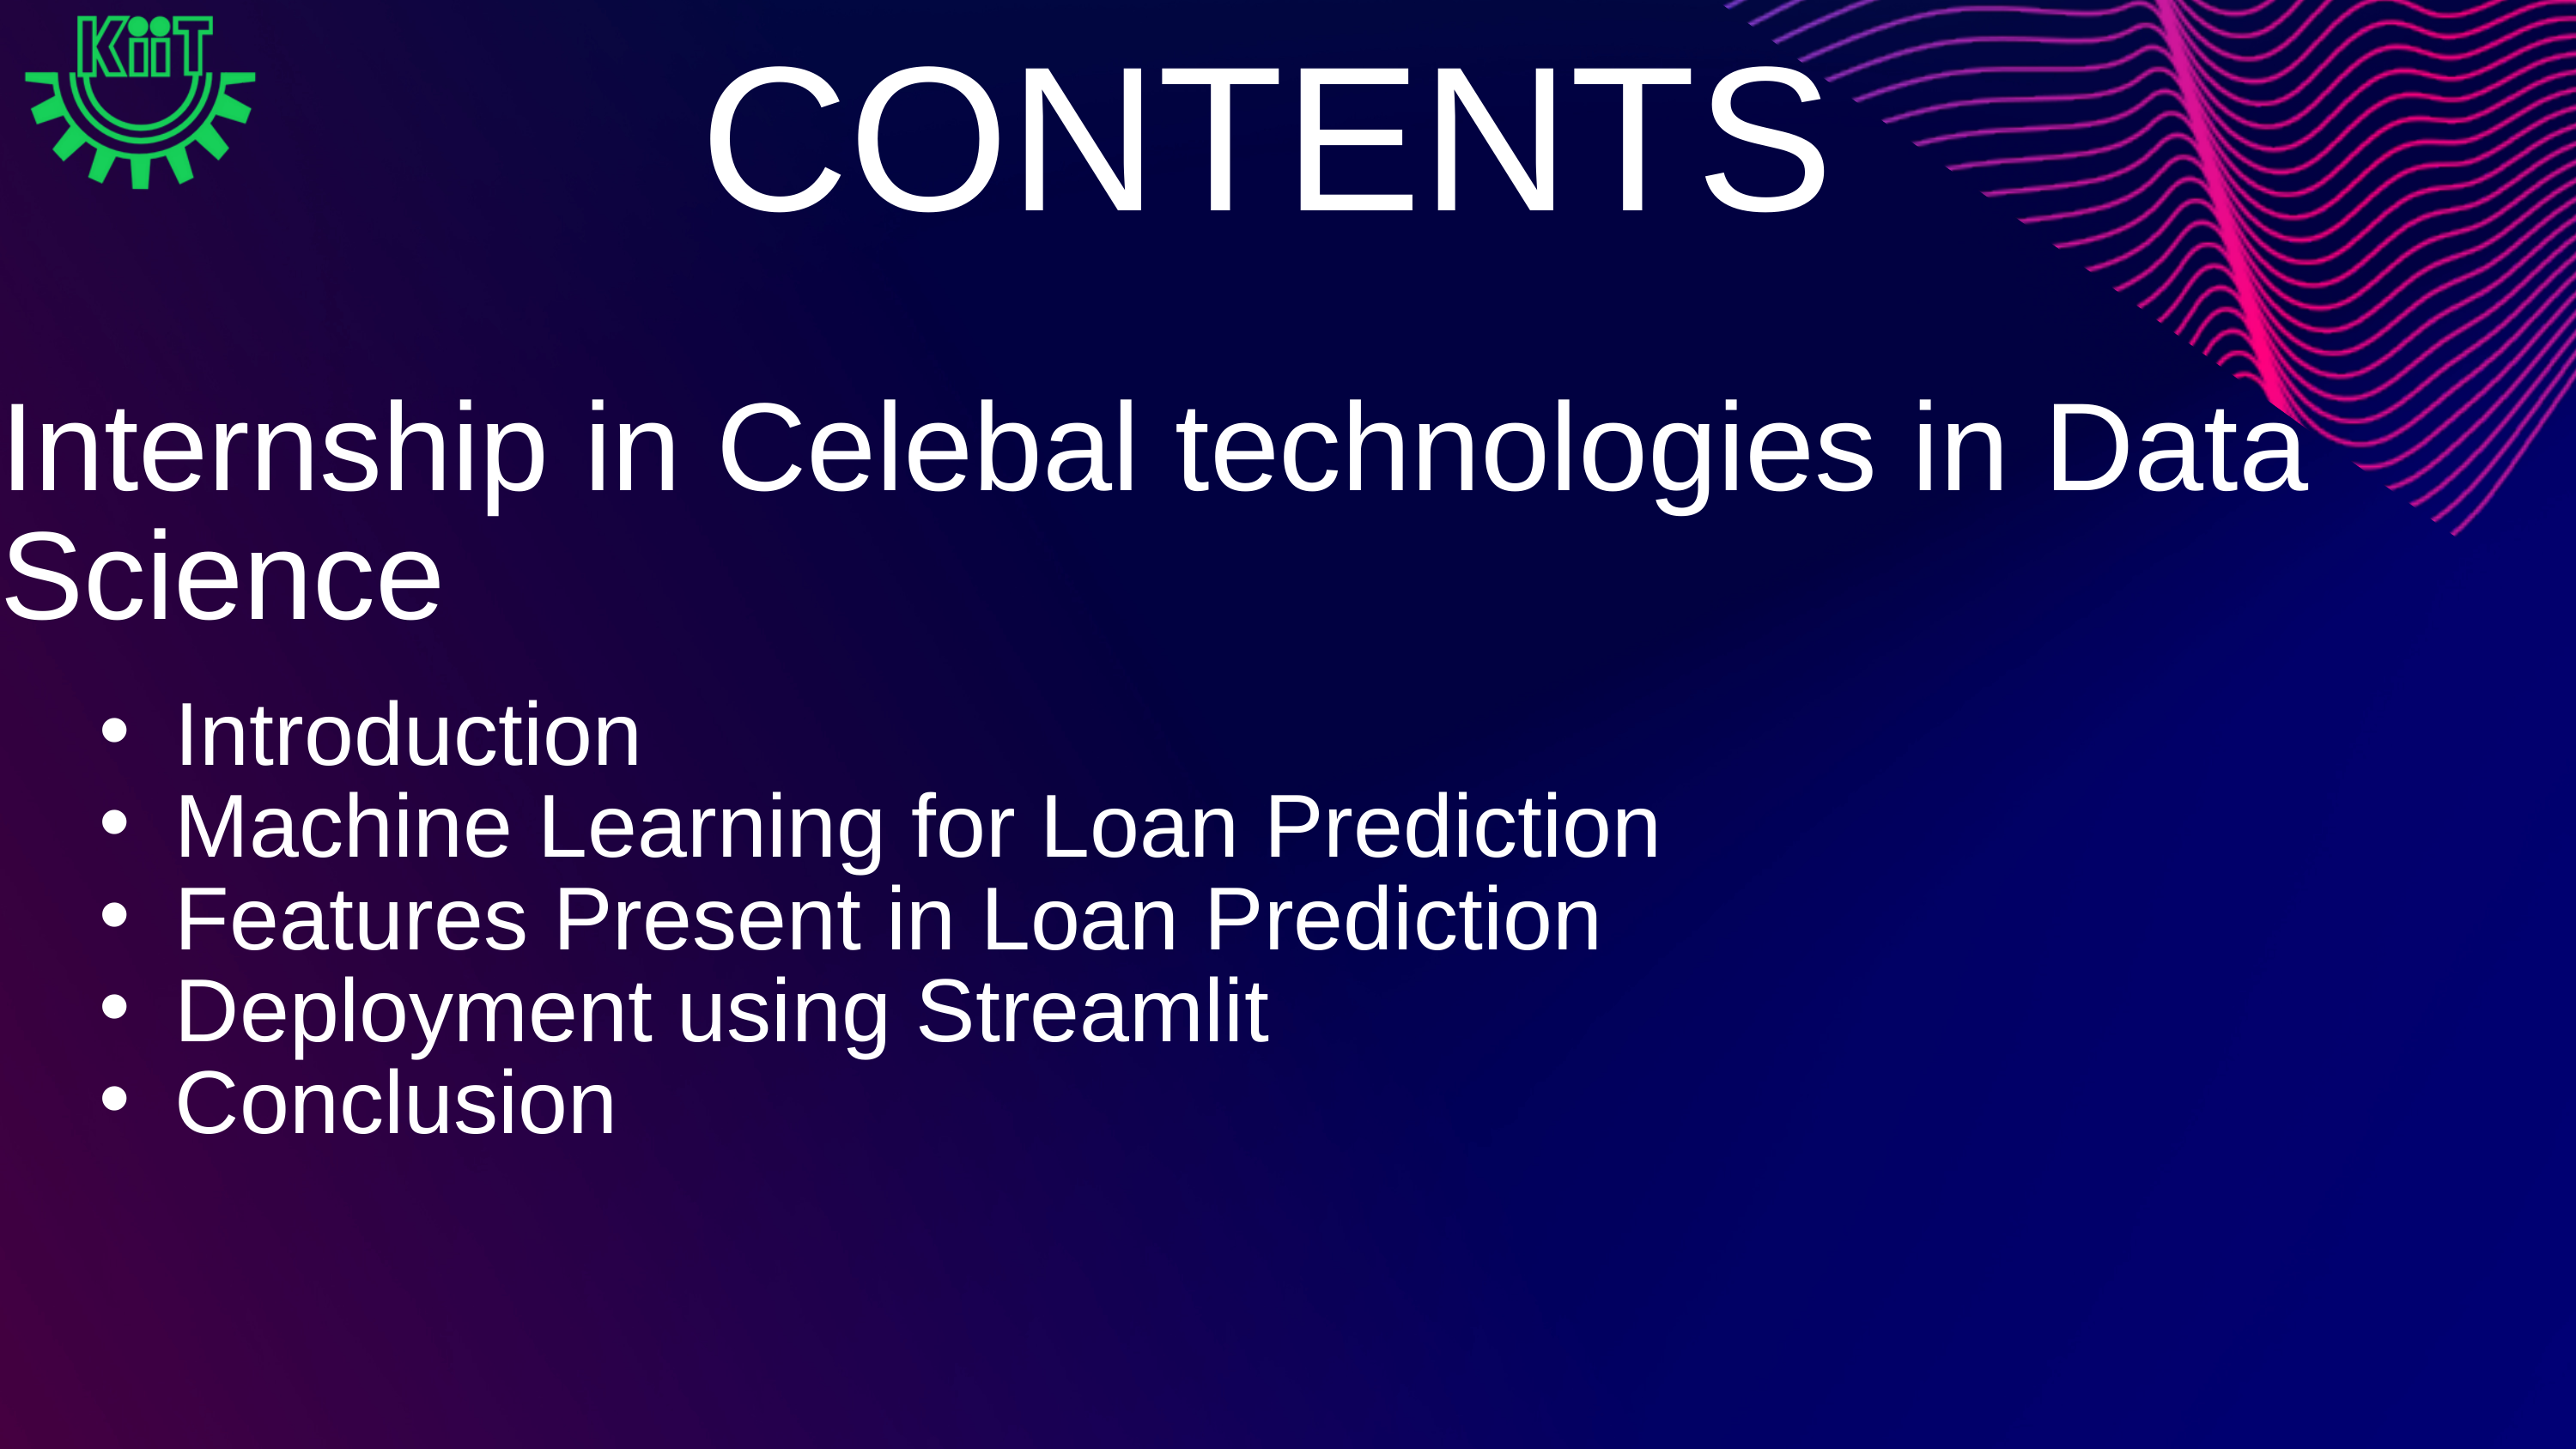

CONTENTS
Internship in Celebal technologies in Data Science
Introduction
Machine Learning for Loan Prediction
Features Present in Loan Prediction
Deployment using Streamlit
Conclusion